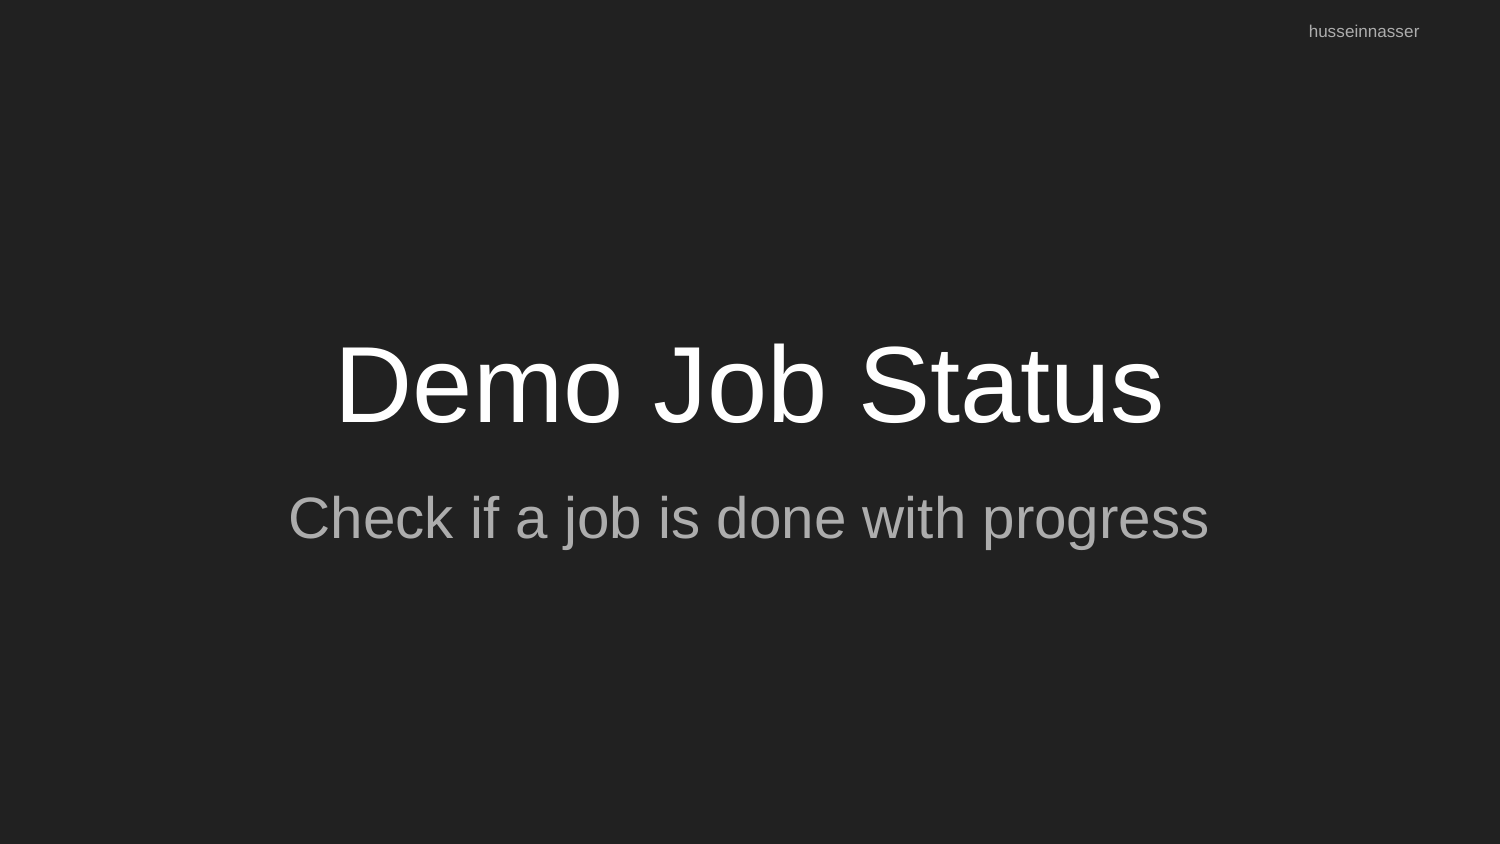

husseinnasser
# Demo Job Status
Check if a job is done with progress